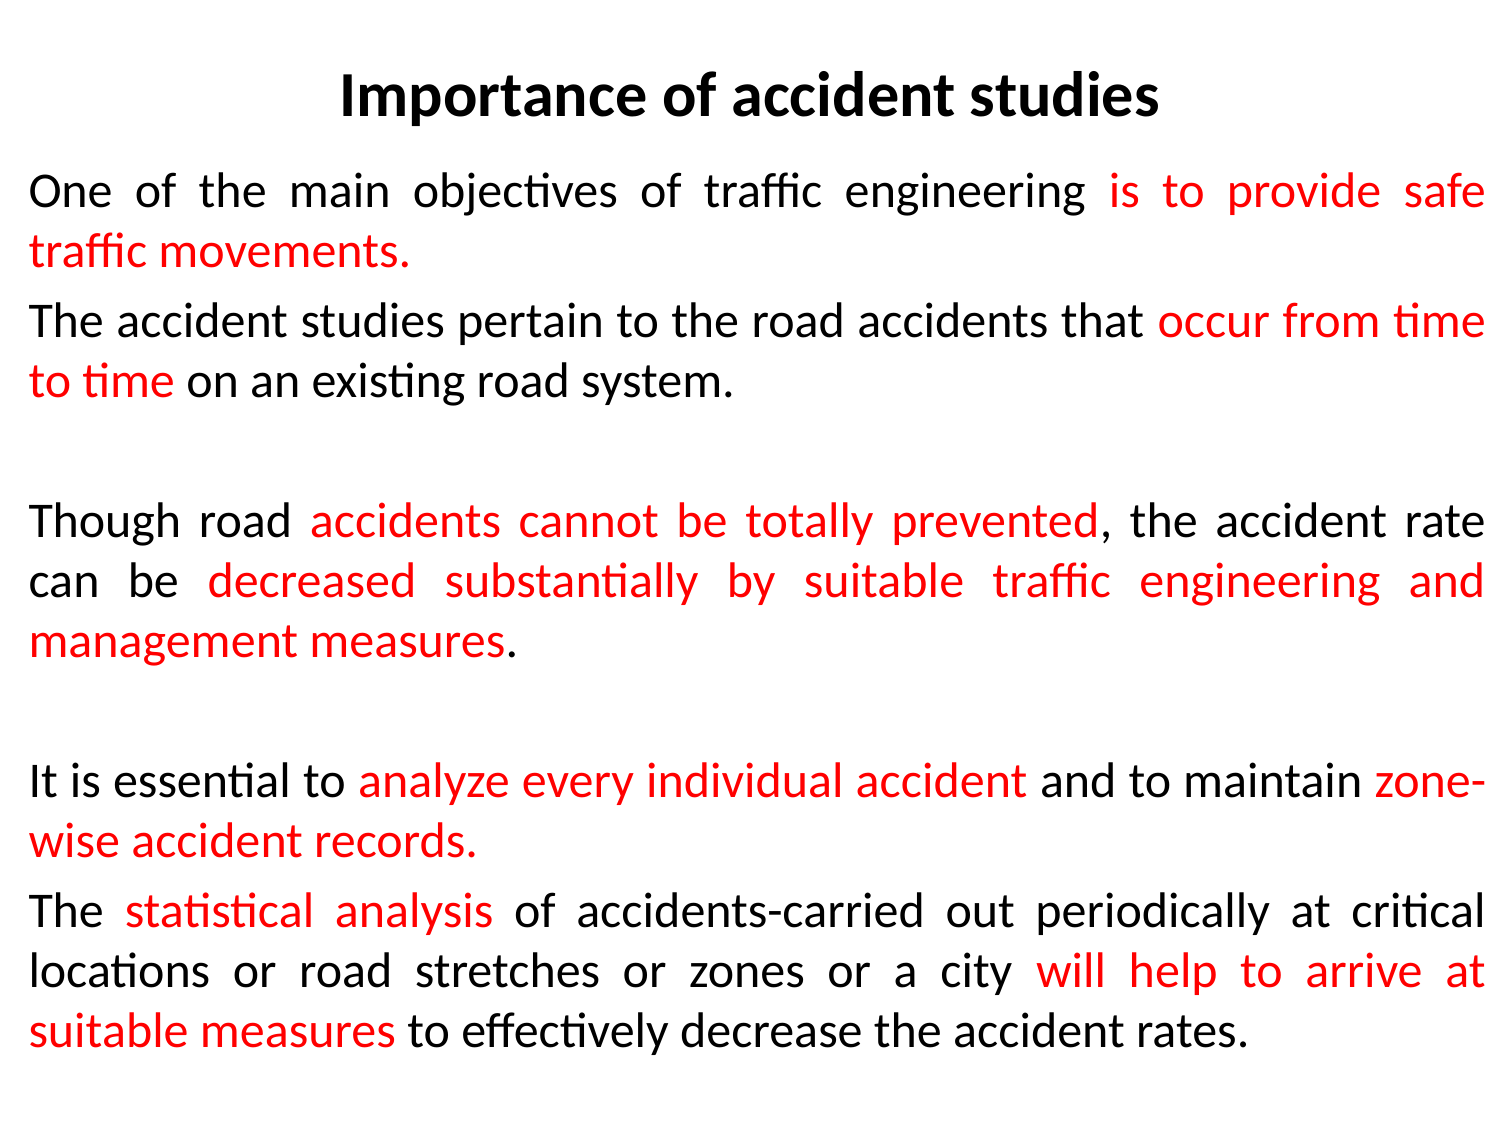

# Importance of accident studies
One of the main objectives of traffic engineering is to provide safe traffic movements.
The accident studies pertain to the road accidents that occur from time to time on an existing road system.

Though road accidents cannot be totally prevented, the accident rate can be decreased substantially by suitable traffic engineering and management measures.

It is essential to analyze every individual accident and to maintain zone-wise accident records.
The statistical analysis of accidents-carried out periodically at critical locations or road stretches or zones or a city will help to arrive at suitable measures to effectively decrease the accident rates.